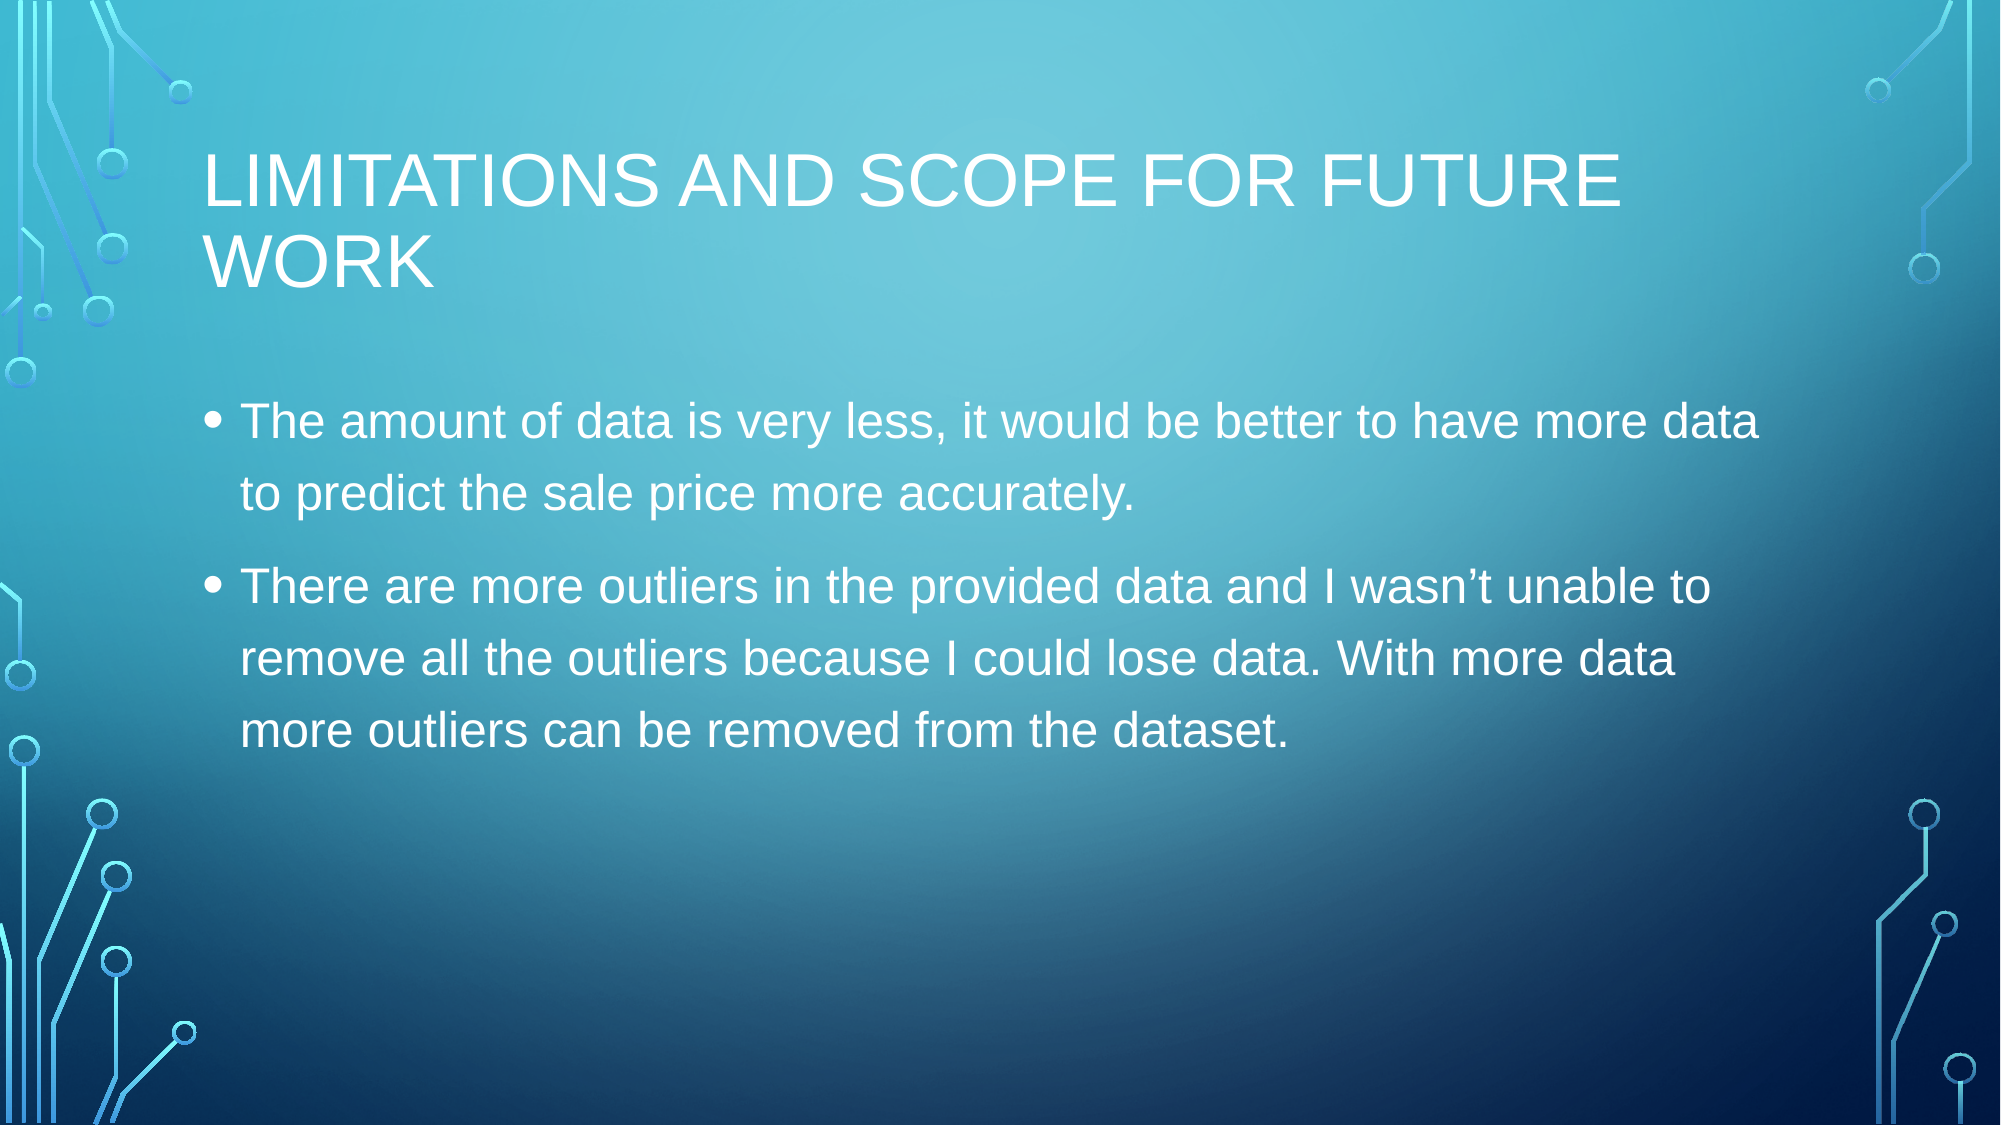

# Limitations and Scope for Future Work
The amount of data is very less, it would be better to have more data to predict the sale price more accurately.
There are more outliers in the provided data and I wasn’t unable to remove all the outliers because I could lose data. With more data more outliers can be removed from the dataset.